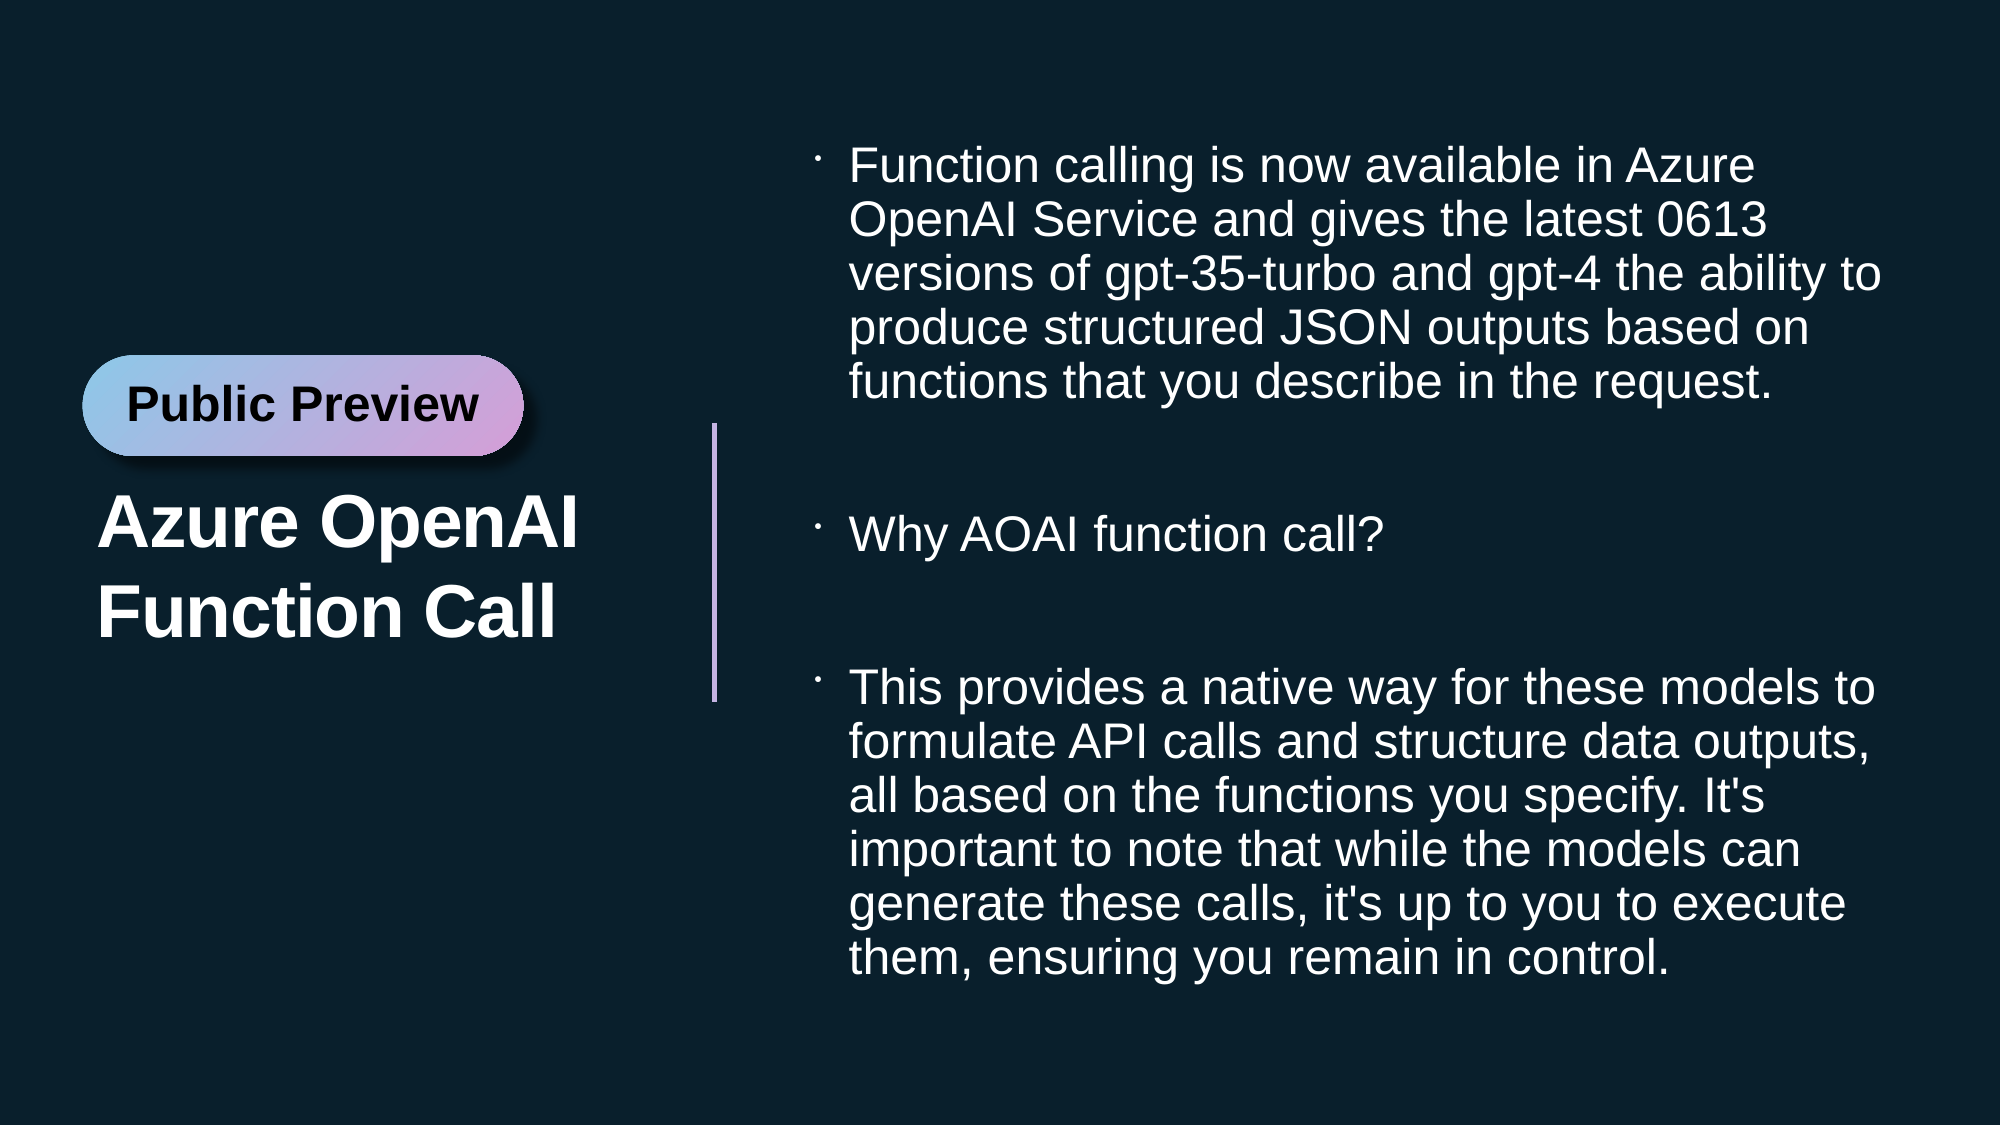

# Azure OpenAI Function Call
Function calling is now available in Azure OpenAI Service and gives the latest 0613 versions of gpt-35-turbo and gpt-4 the ability to produce structured JSON outputs based on functions that you describe in the request.

Why AOAI function call?

This provides a native way for these models to formulate API calls and structure data outputs, all based on the functions you specify. It's important to note that while the models can generate these calls, it's up to you to execute them, ensuring you remain in control.
Public Preview